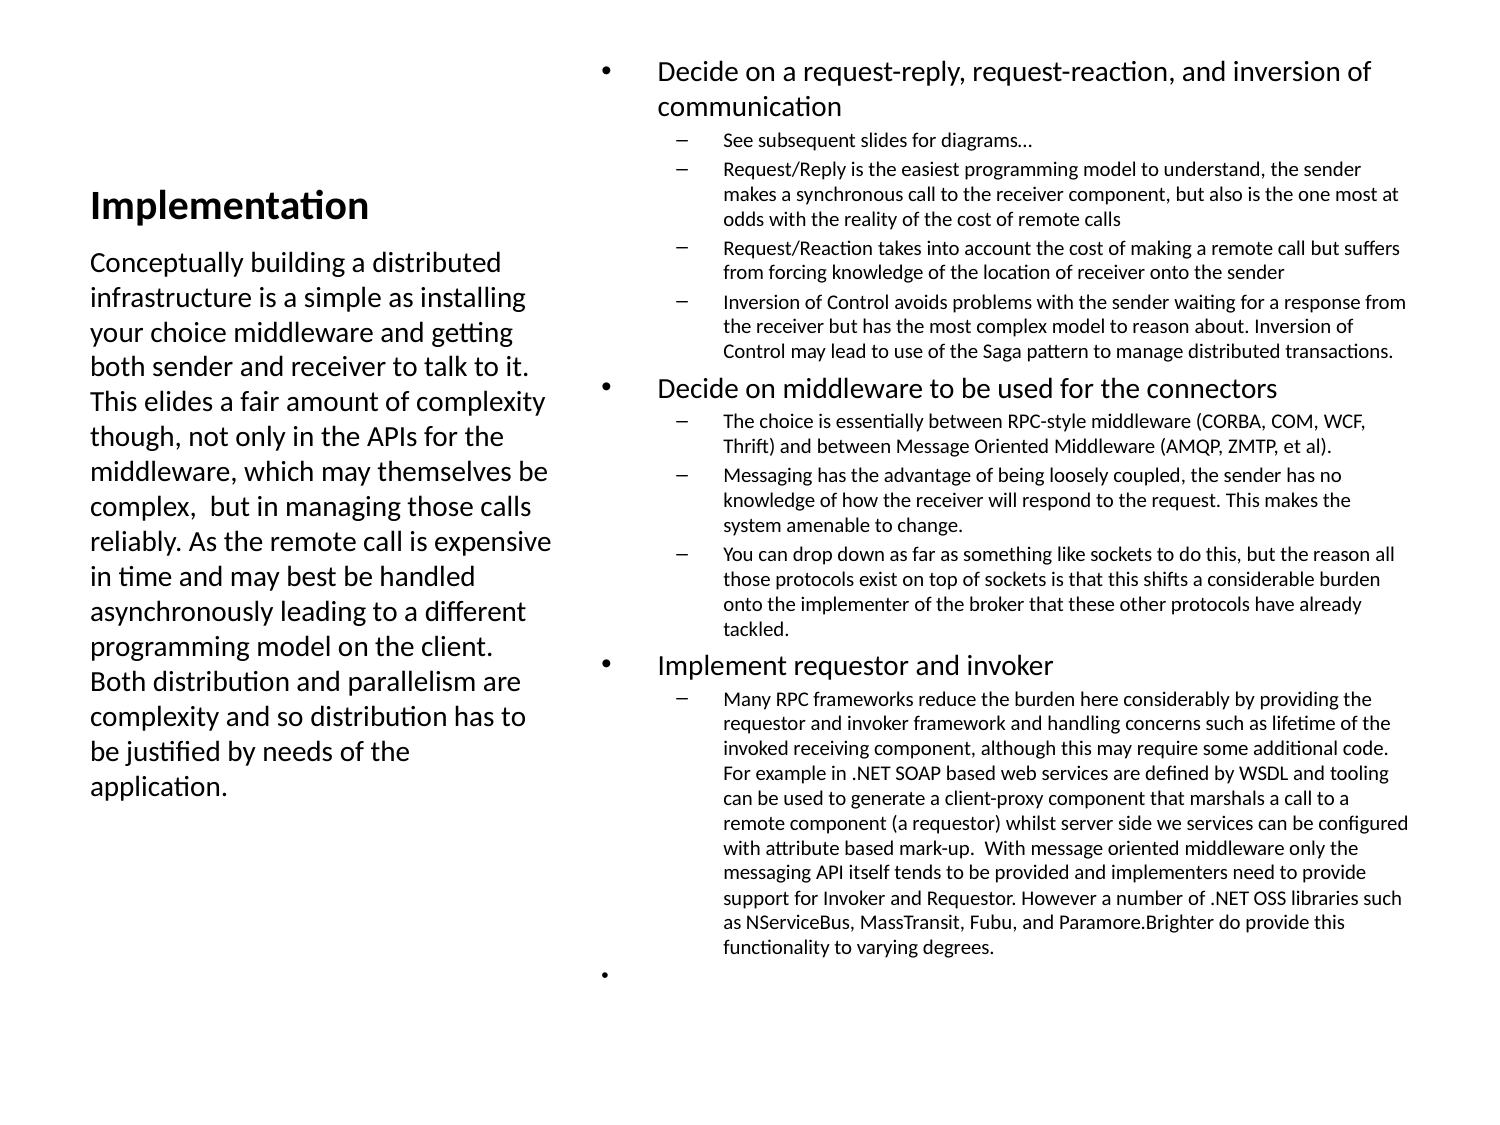

# Implementation
Decide on a request-reply, request-reaction, and inversion of communication
See subsequent slides for diagrams…
Request/Reply is the easiest programming model to understand, the sender makes a synchronous call to the receiver component, but also is the one most at odds with the reality of the cost of remote calls
Request/Reaction takes into account the cost of making a remote call but suffers from forcing knowledge of the location of receiver onto the sender
Inversion of Control avoids problems with the sender waiting for a response from the receiver but has the most complex model to reason about. Inversion of Control may lead to use of the Saga pattern to manage distributed transactions.
Decide on middleware to be used for the connectors
The choice is essentially between RPC-style middleware (CORBA, COM, WCF, Thrift) and between Message Oriented Middleware (AMQP, ZMTP, et al).
Messaging has the advantage of being loosely coupled, the sender has no knowledge of how the receiver will respond to the request. This makes the system amenable to change.
You can drop down as far as something like sockets to do this, but the reason all those protocols exist on top of sockets is that this shifts a considerable burden onto the implementer of the broker that these other protocols have already tackled.
Implement requestor and invoker
Many RPC frameworks reduce the burden here considerably by providing the requestor and invoker framework and handling concerns such as lifetime of the invoked receiving component, although this may require some additional code. For example in .NET SOAP based web services are defined by WSDL and tooling can be used to generate a client-proxy component that marshals a call to a remote component (a requestor) whilst server side we services can be configured with attribute based mark-up.  With message oriented middleware only the messaging API itself tends to be provided and implementers need to provide support for Invoker and Requestor. However a number of .NET OSS libraries such as NServiceBus, MassTransit, Fubu, and Paramore.Brighter do provide this functionality to varying degrees.

Conceptually building a distributed infrastructure is a simple as installing your choice middleware and getting both sender and receiver to talk to it. This elides a fair amount of complexity though, not only in the APIs for the middleware, which may themselves be complex,  but in managing those calls reliably. As the remote call is expensive in time and may best be handled asynchronously leading to a different programming model on the client. Both distribution and parallelism are complexity and so distribution has to be justified by needs of the application.